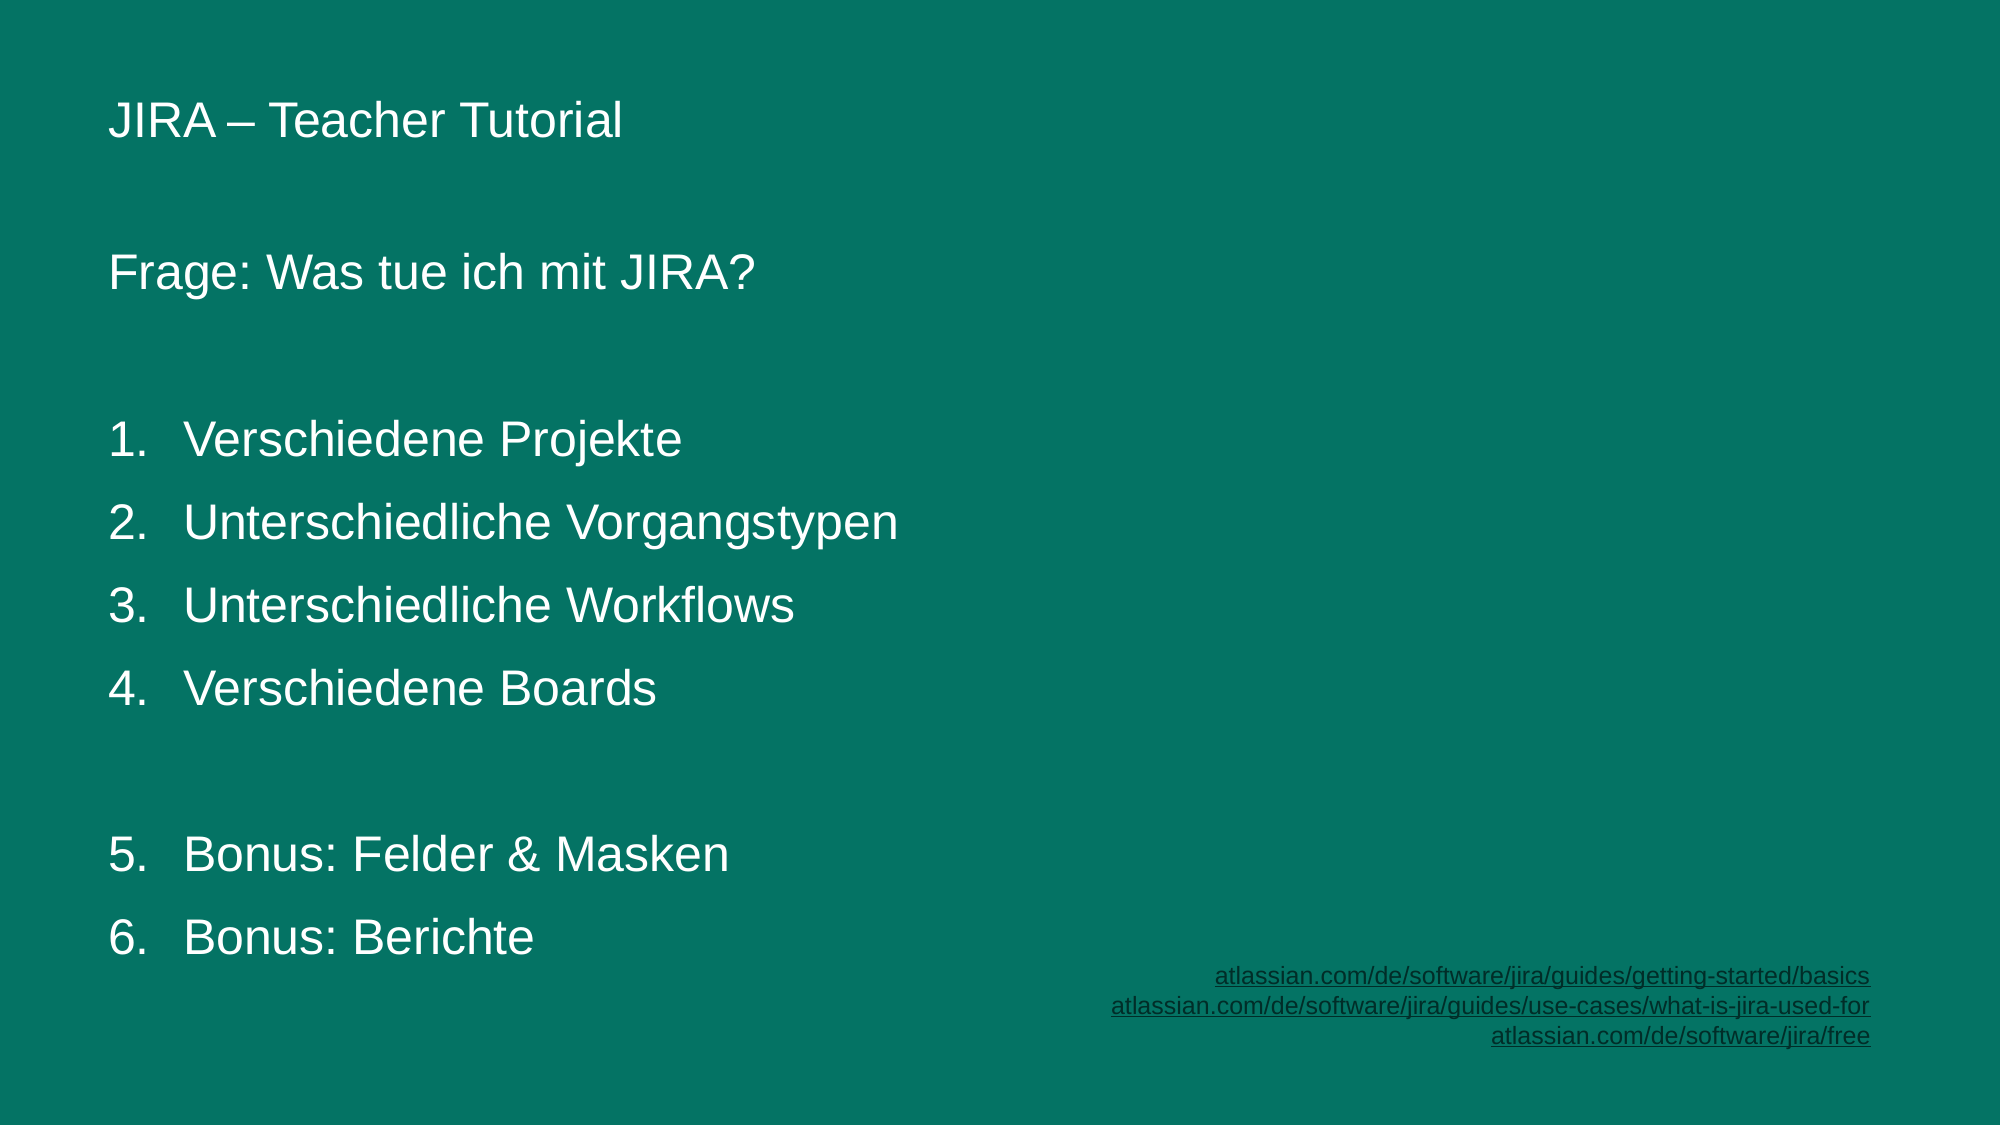

# JIRA – Teacher Tutorial
Frage: Was tue ich mit JIRA?

Verschiedene Projekte
Unterschiedliche Vorgangstypen
Unterschiedliche Workflows
Verschiedene Boards

Bonus: Felder & Masken
Bonus: Berichte

atlassian.com/de/software/jira/guides/getting-started/basics
atlassian.com/de/software/jira/guides/use-cases/what-is-jira-used-for
atlassian.com/de/software/jira/free